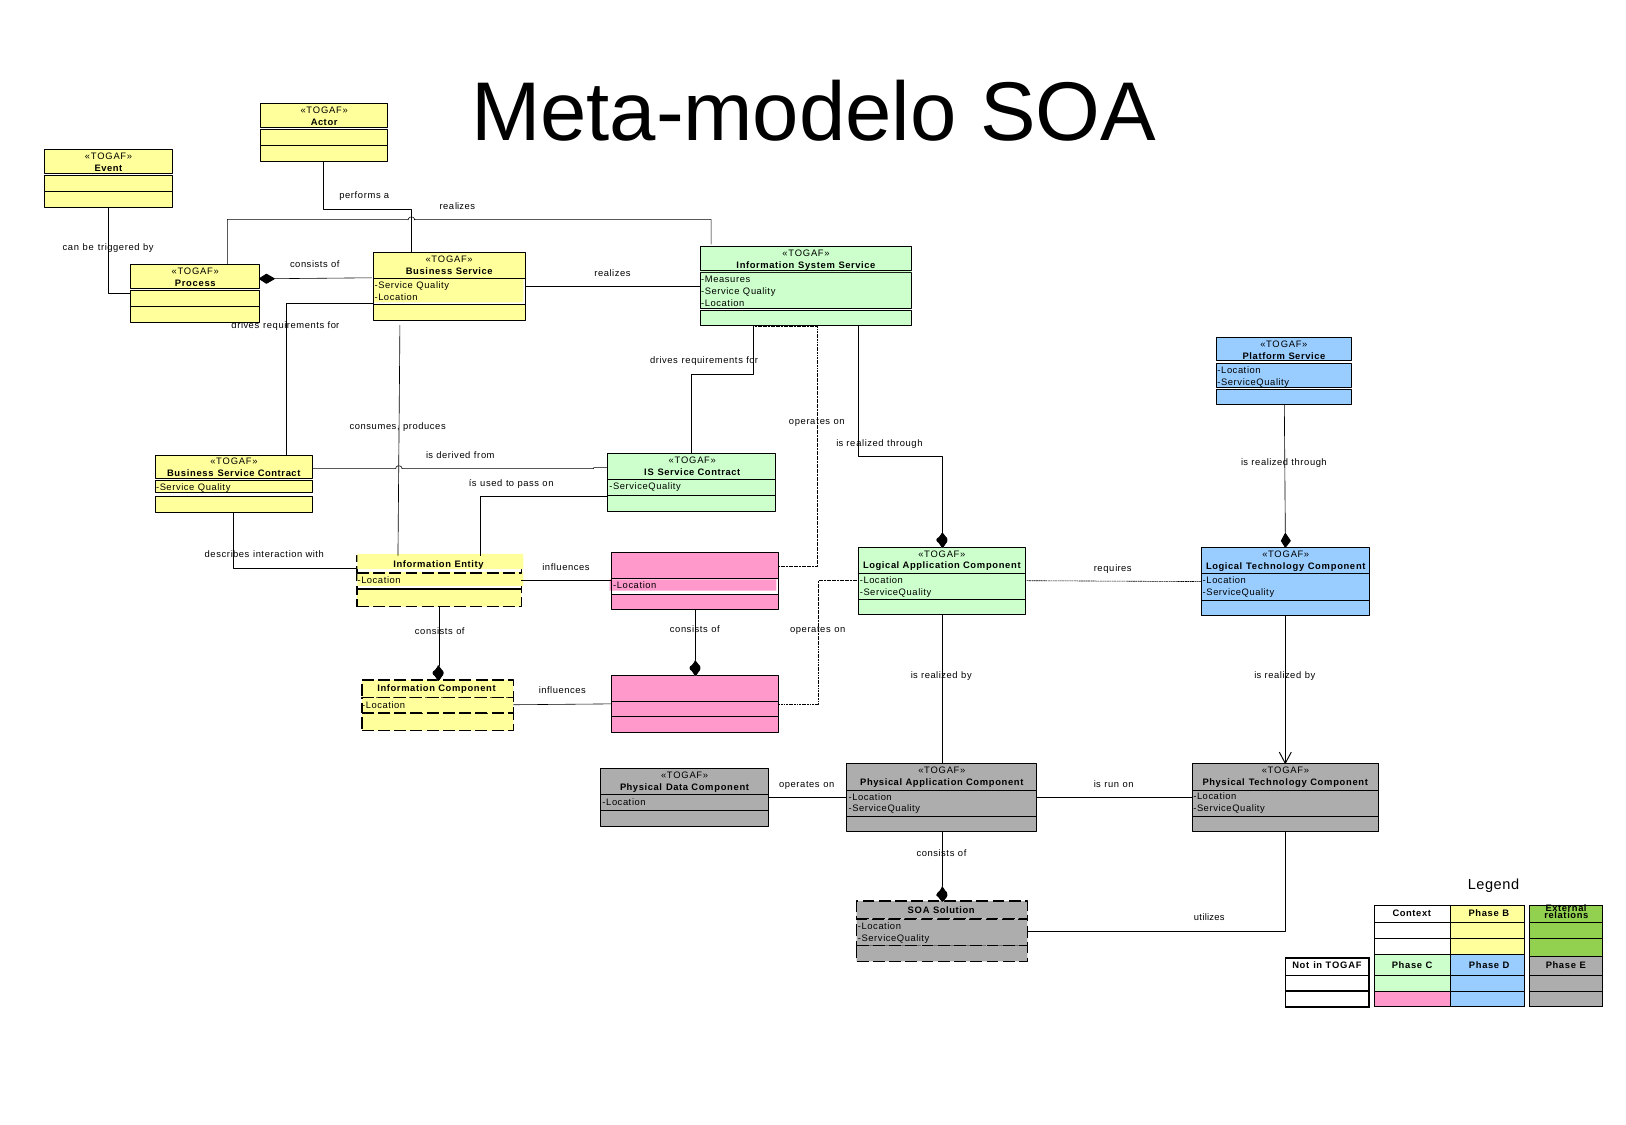

# Meta-modelo SOA
«TOGAF»
Actor

«TOGAF»
Event

performs a

realizes

can be triggered by
«TOGAF»
Information System Service

«TOGAF»
Business Service

consists of
realizes
«TOGAF»
Process
-Measures
-Service Quality
-Location

-Service Quality
-Location

drives requirements for

«TOGAF»
Platform Service
drives requirements for
-Location
-ServiceQuality

opera
tes on

is re
consumes, produces
alized through
is derived from
«TOGAF»
IS Service Contract

is realized through
«TOGAF»
Business Service Contract

ís used to pass on
-ServiceQuality

-Service Quality

«TOGAF»
Logical Application Component
«TOGAF»
Logical Technology Component
descri
bes interaction with

«TOGAF»
Data Entity

Information Entity

influences
requires
-Location
-ServiceQuality
-Location
-ServiceQuality
-Location

-Location

operates on
consists of
consists of

is realized by
is realized by
«TOGAF»
Logical Data Component

Information Component

influences
-Location

-Location

«TOGAF»
Physical Application Component
«TOGAF»
Physical Technology Component
-Location

«TOGAF»
Physical Data Component

operates on
is run on
-Location
-ServiceQuality

-Location

-ServiceQuality

consists of
Legend

SOA Solution
| Context | Phase B |
| --- | --- |
|  |  |
|  |  |
| Phase C | Phase D |
|  |  |
|  |  |
| External relations |
| --- |
|  |
|  |
| Phase E |
|  |
|  |
utilizes
-Location
-ServiceQuality

| Not in TOGAF |
| --- |
|  |
|  |